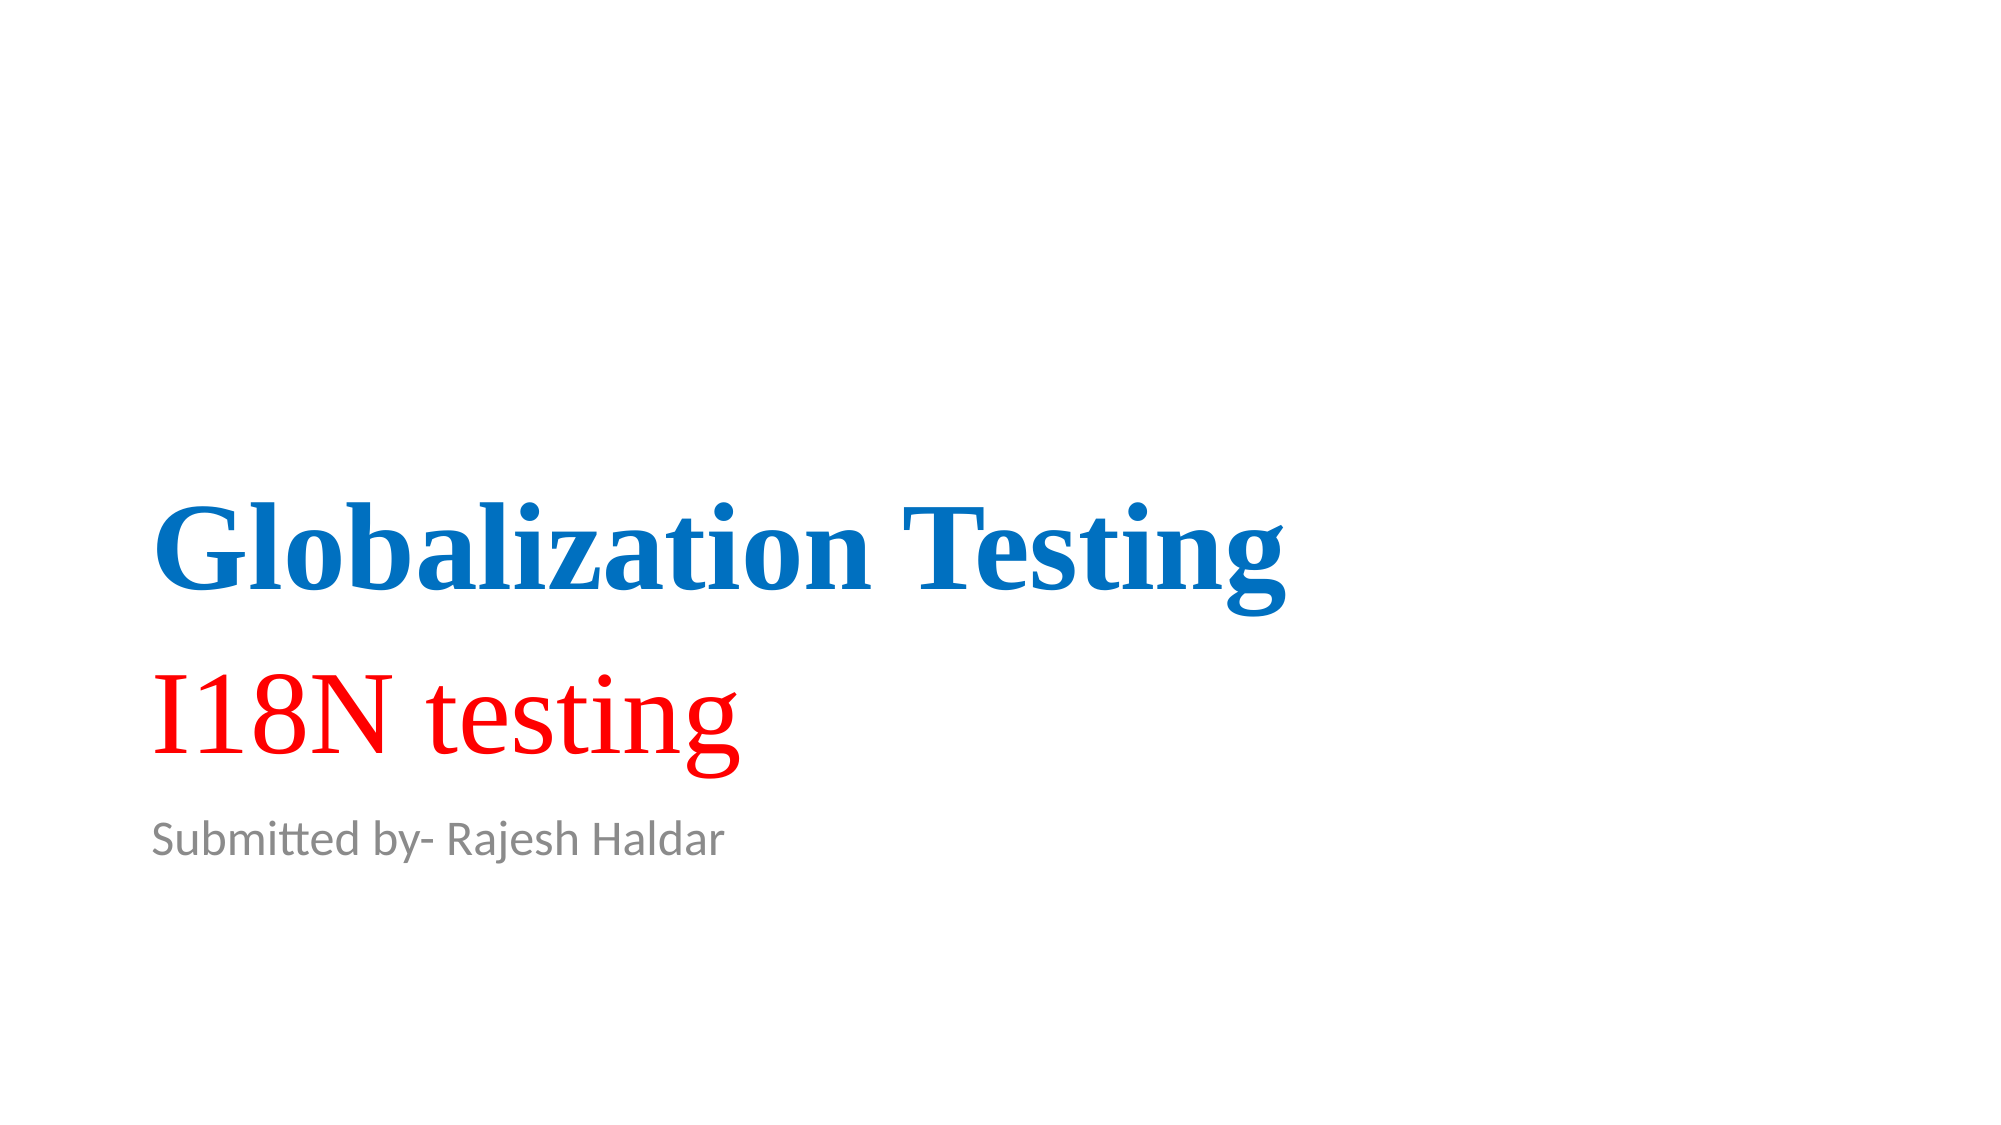

# Globalization Testing
I18N testing
Submitted by- Rajesh Haldar